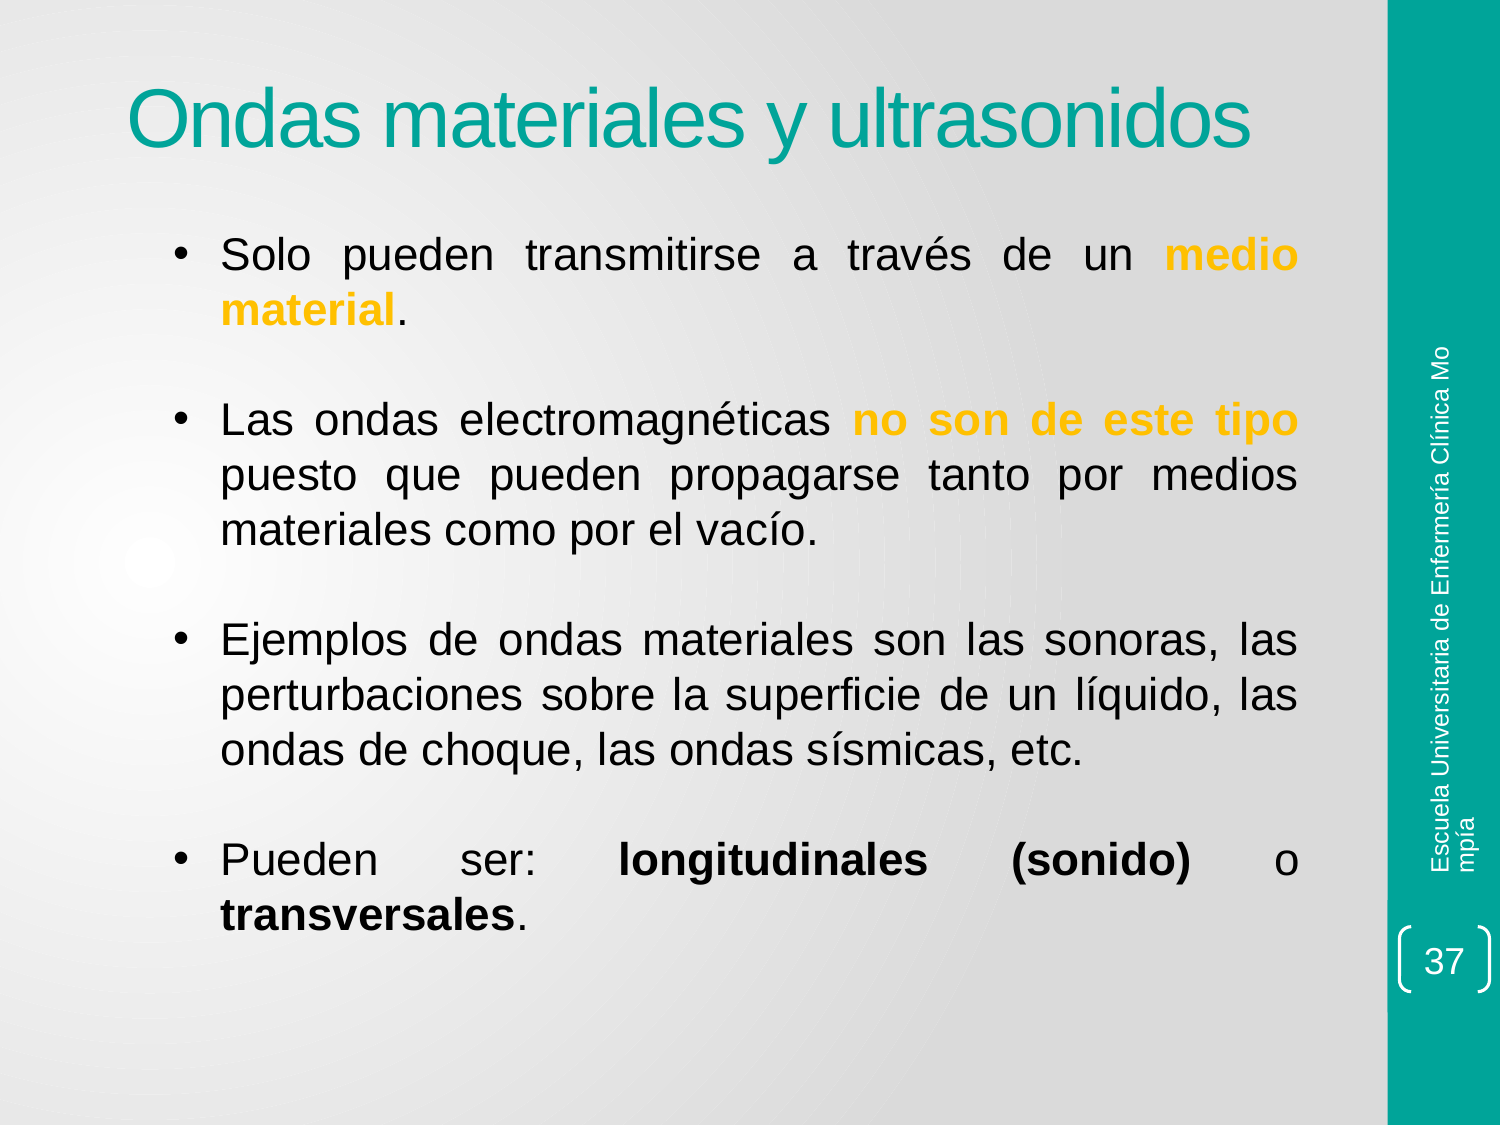

Ondas materiales y ultrasonidos
Solo pueden transmitirse a través de un medio material.

Las ondas electromagnéticas no son de este tipo puesto que pueden propagarse tanto por medios materiales como por el vacío.

Ejemplos de ondas materiales son las sonoras, las perturbaciones sobre la superficie de un líquido, las ondas de choque, las ondas sísmicas, etc.

Pueden ser: longitudinales (sonido) o transversales.
Escuela Universitaria de Enfermería Clínica Mompía
37